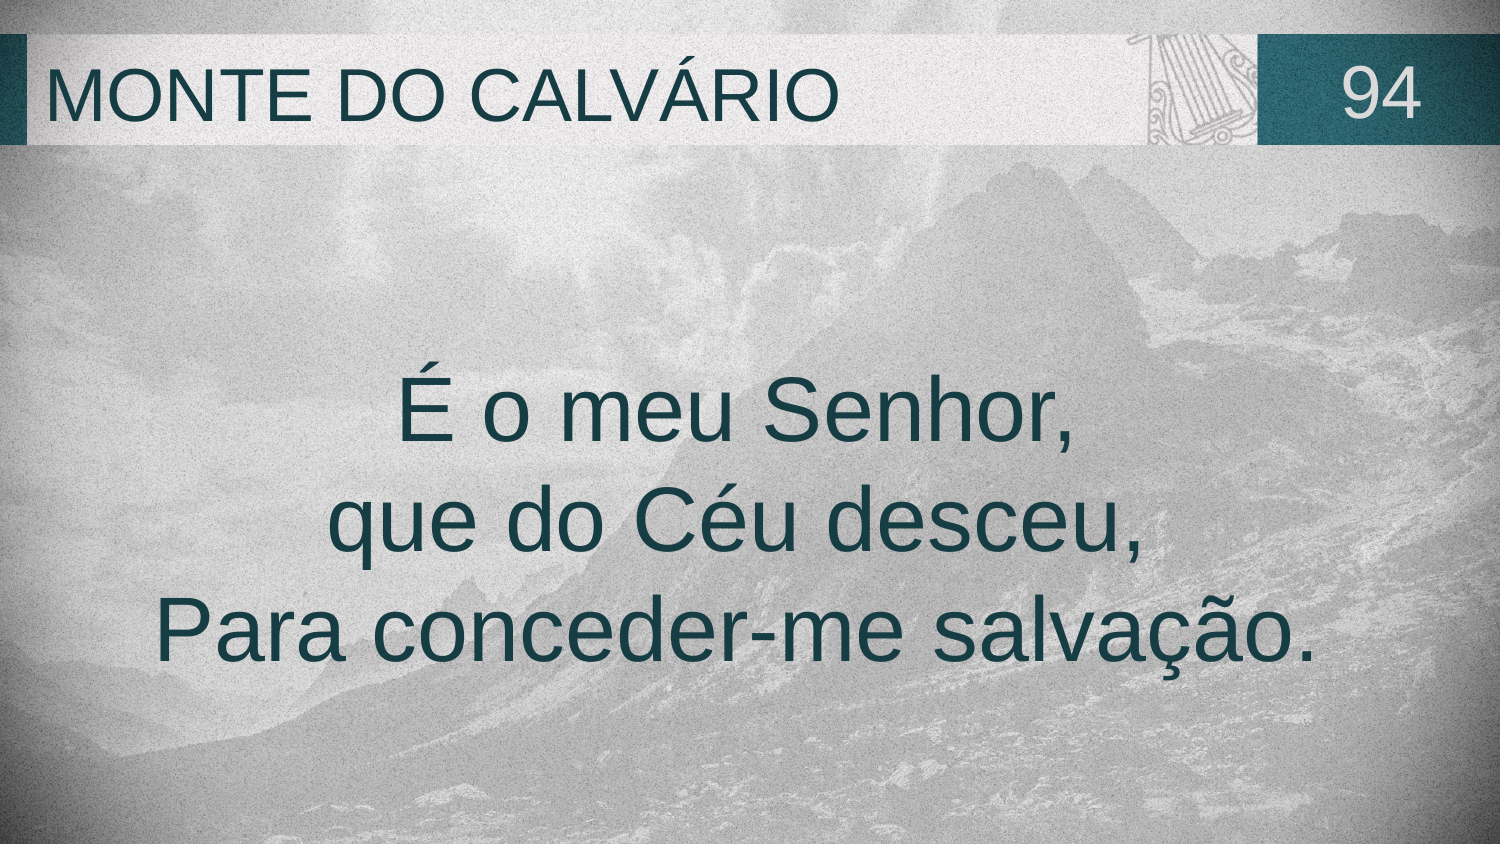

# MONTE DO CALVÁRIO
94
É o meu Senhor,
que do Céu desceu,
Para conceder-me salvação.